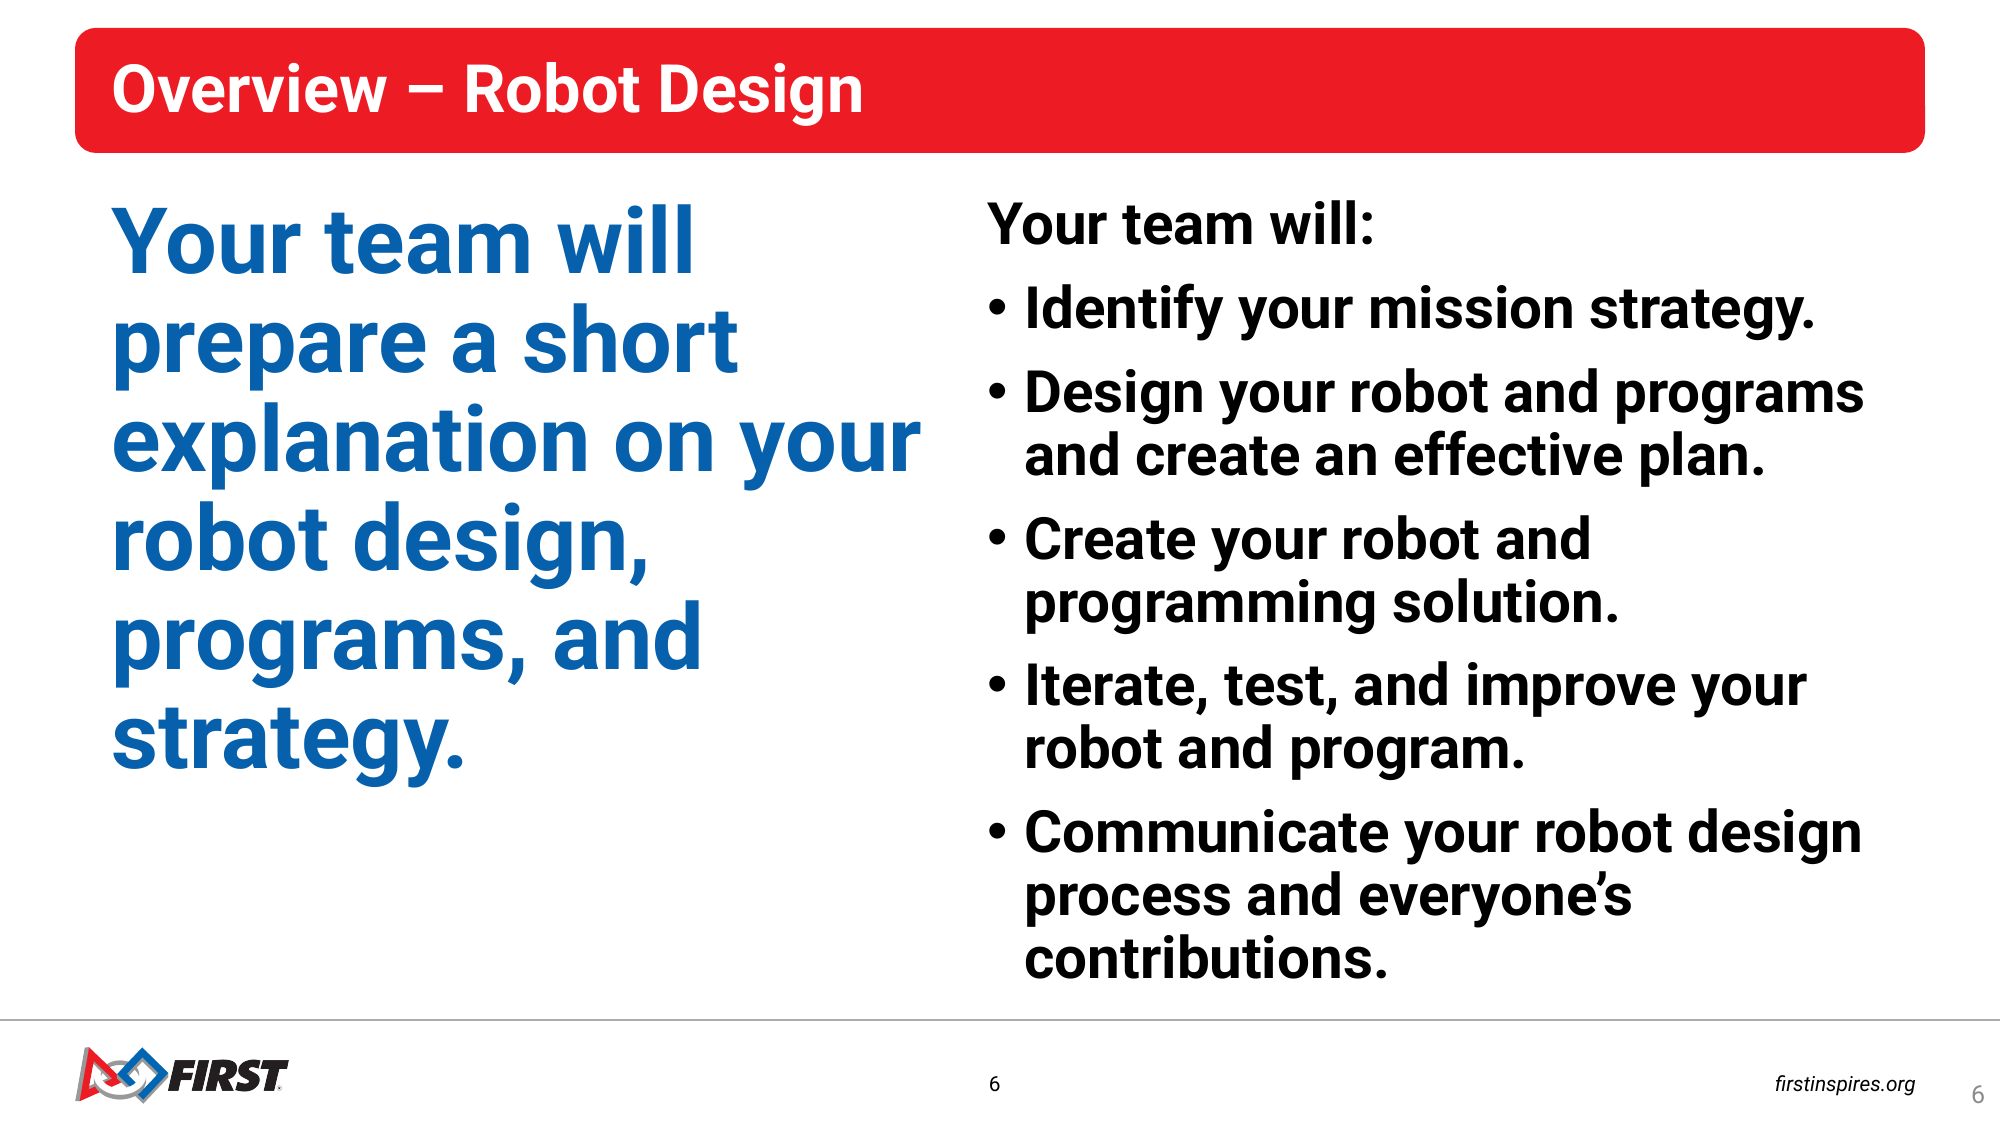

Overview – Robot Design
Your team will prepare a short explanation on your robot design, programs, and strategy.
Your team will:
Identify your mission strategy.
Design your robot and programs and create an effective plan.
Create your robot and programming solution.
Iterate, test, and improve your robot and program.
Communicate your robot design process and everyone’s contributions.
6